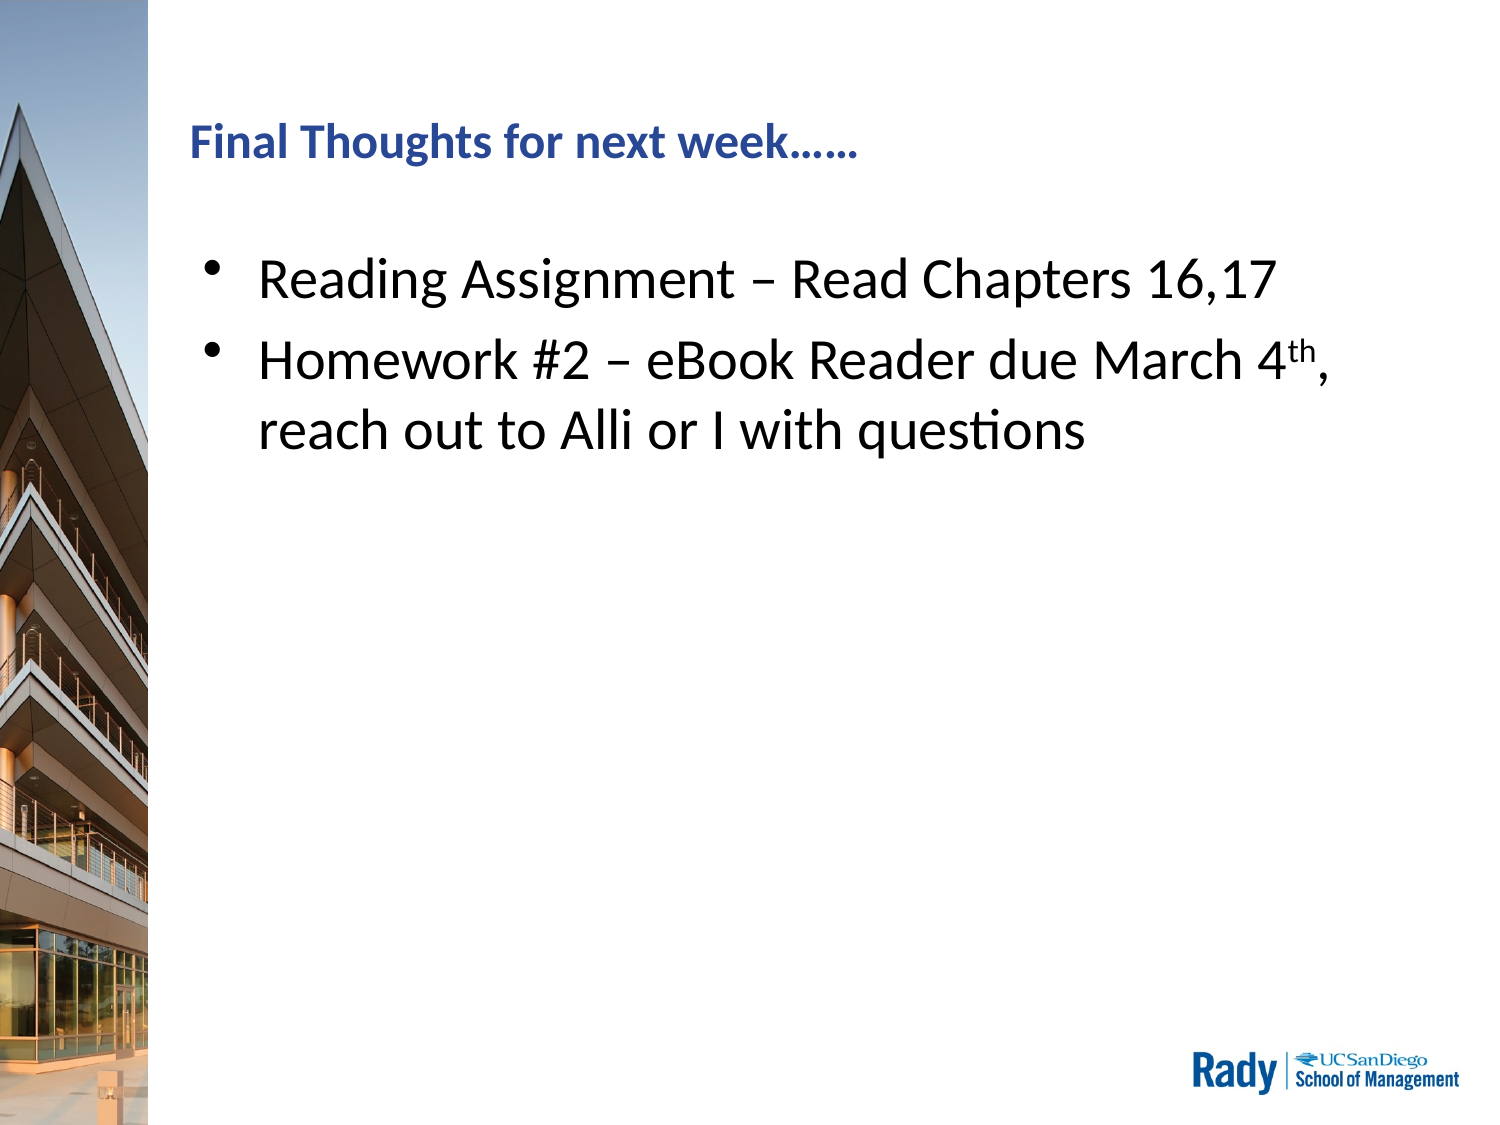

# Final Thoughts for next week……
Reading Assignment – Read Chapters 16,17
Homework #2 – eBook Reader due March 4th, reach out to Alli or I with questions